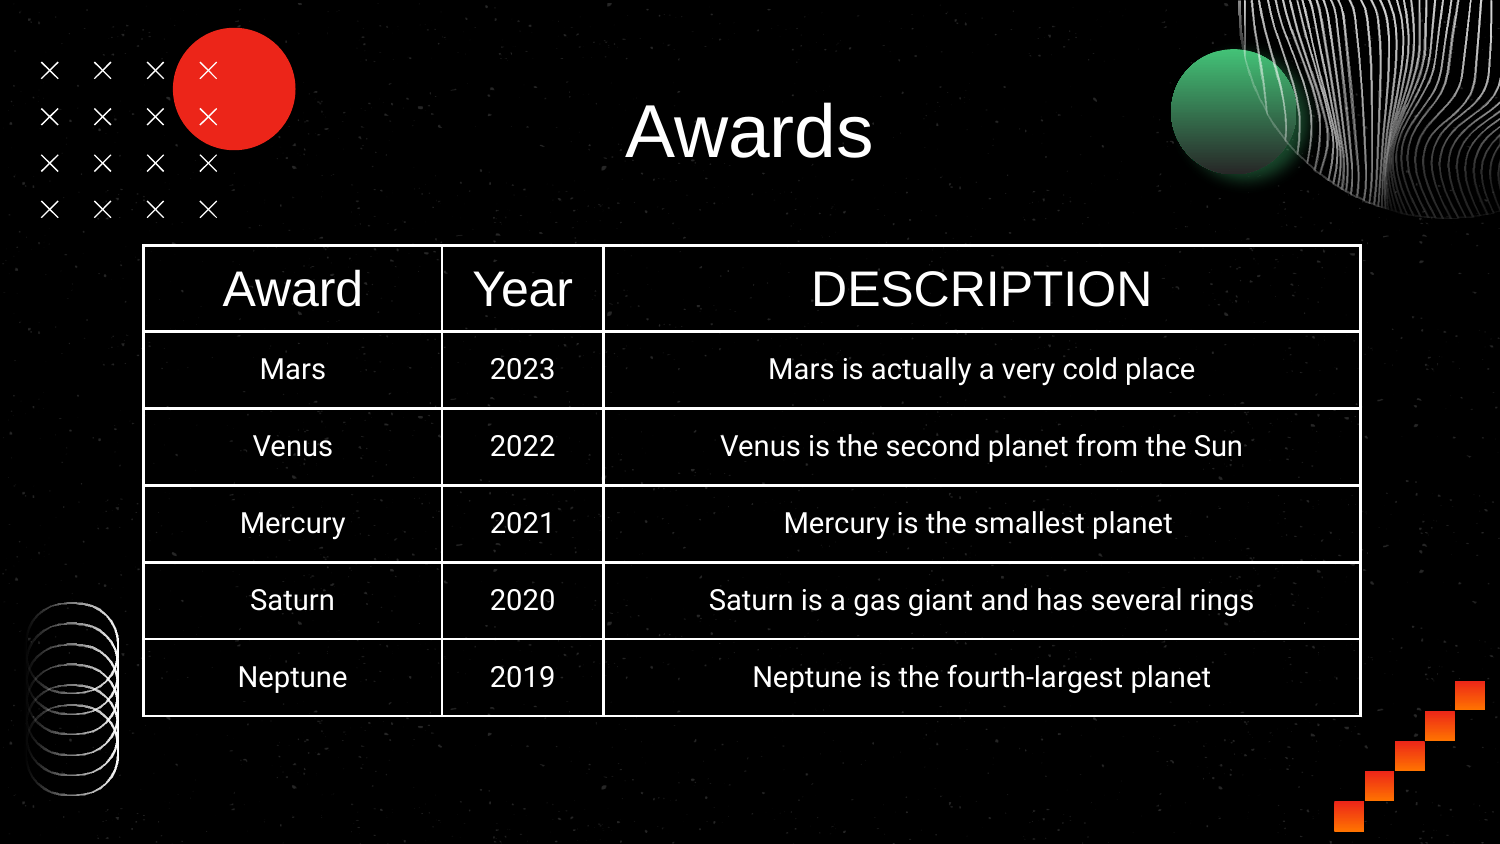

# Awards
| Award | Year | DESCRIPTION |
| --- | --- | --- |
| Mars | 2023 | Mars is actually a very cold place |
| Venus | 2022 | Venus is the second planet from the Sun |
| Mercury | 2021 | Mercury is the smallest planet |
| Saturn | 2020 | Saturn is a gas giant and has several rings |
| Neptune | 2019 | Neptune is the fourth-largest planet |